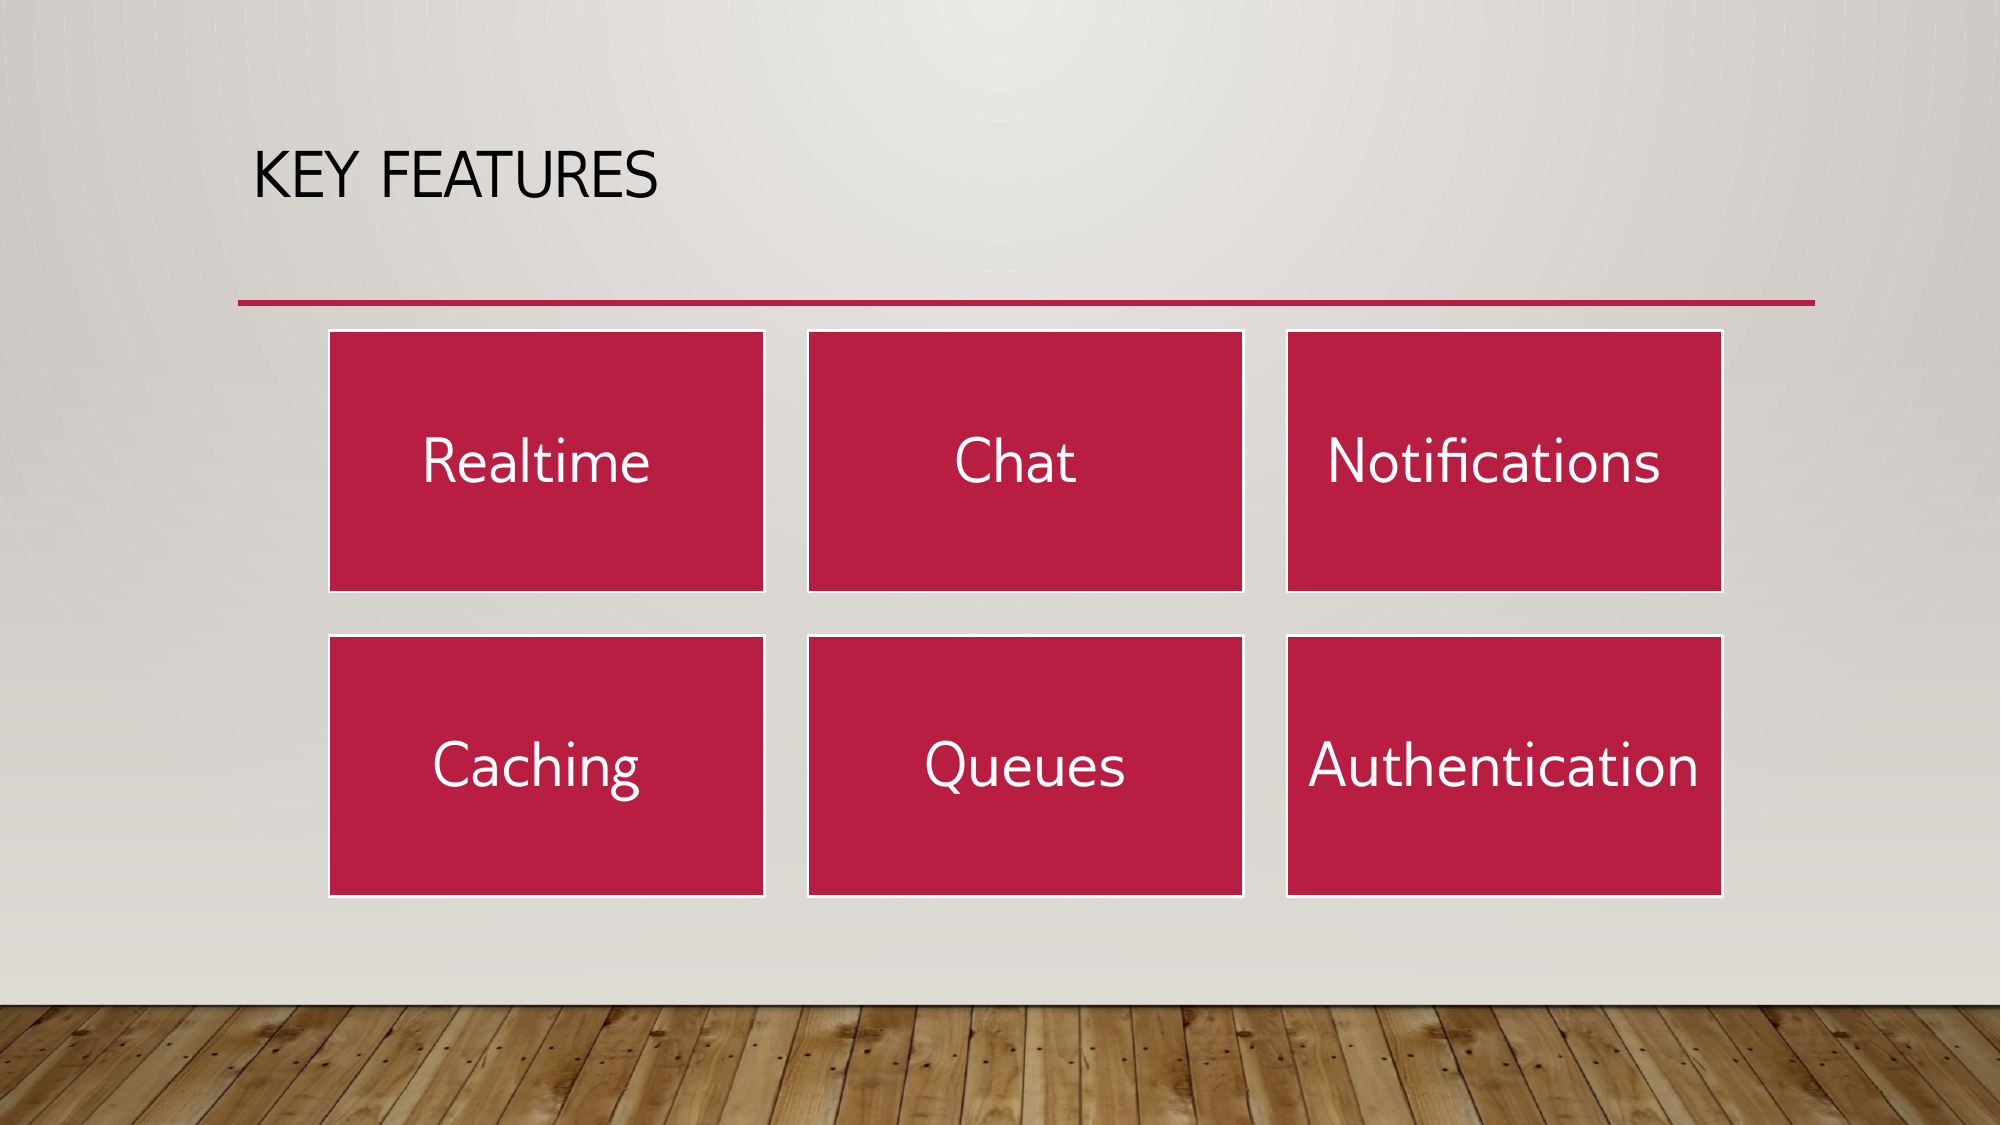

# Key Features
Realtime
Chat
Notifications
Caching
Queues
Authentication